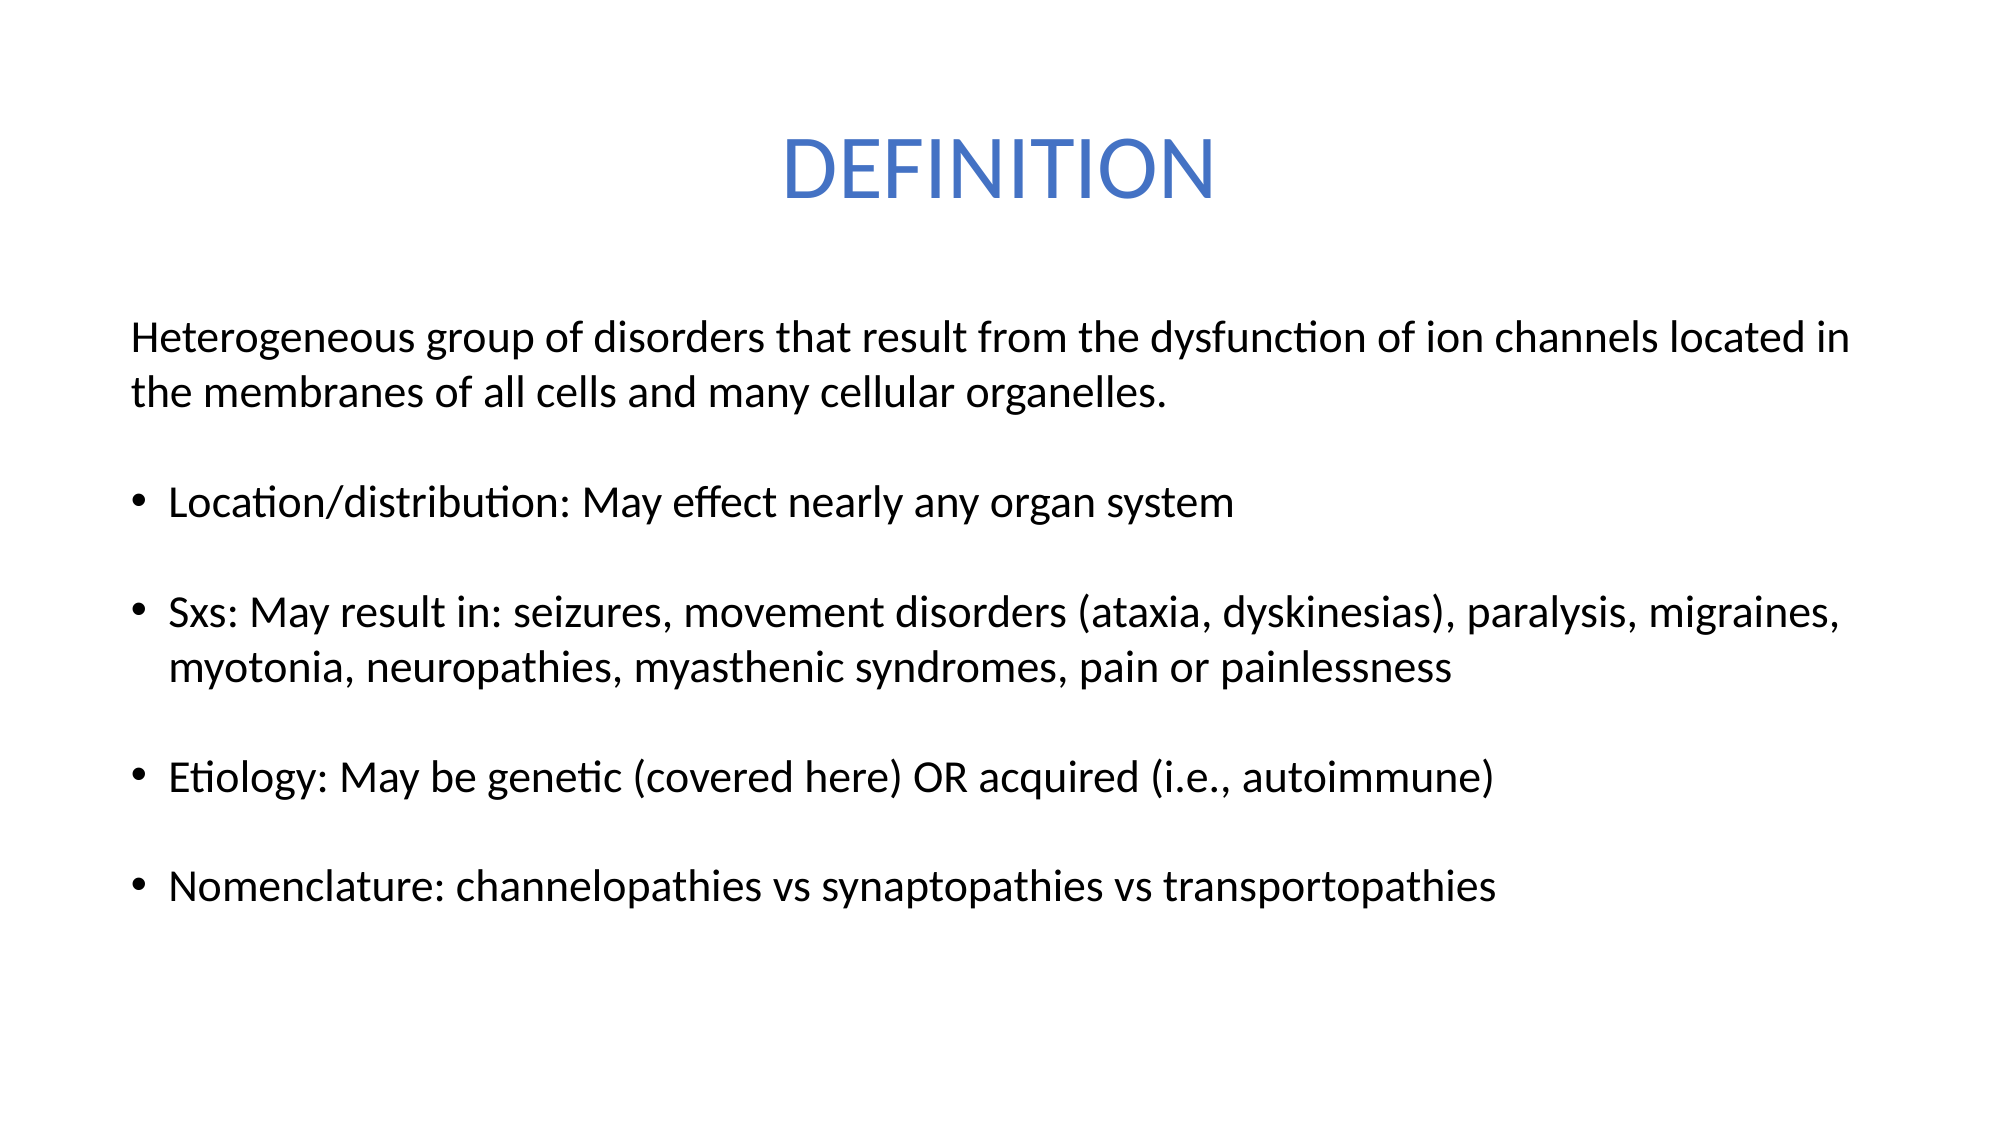

# DEFINITION
Heterogeneous group of disorders that result from the dysfunction of ion channels located in the membranes of all cells and many cellular organelles.

Location/distribution: May effect nearly any organ system

Sxs: May result in: seizures, movement disorders (ataxia, dyskinesias), paralysis, migraines, myotonia, neuropathies, myasthenic syndromes, pain or painlessness

Etiology: May be genetic (covered here) OR acquired (i.e., autoimmune)

Nomenclature: channelopathies vs synaptopathies vs transportopathies